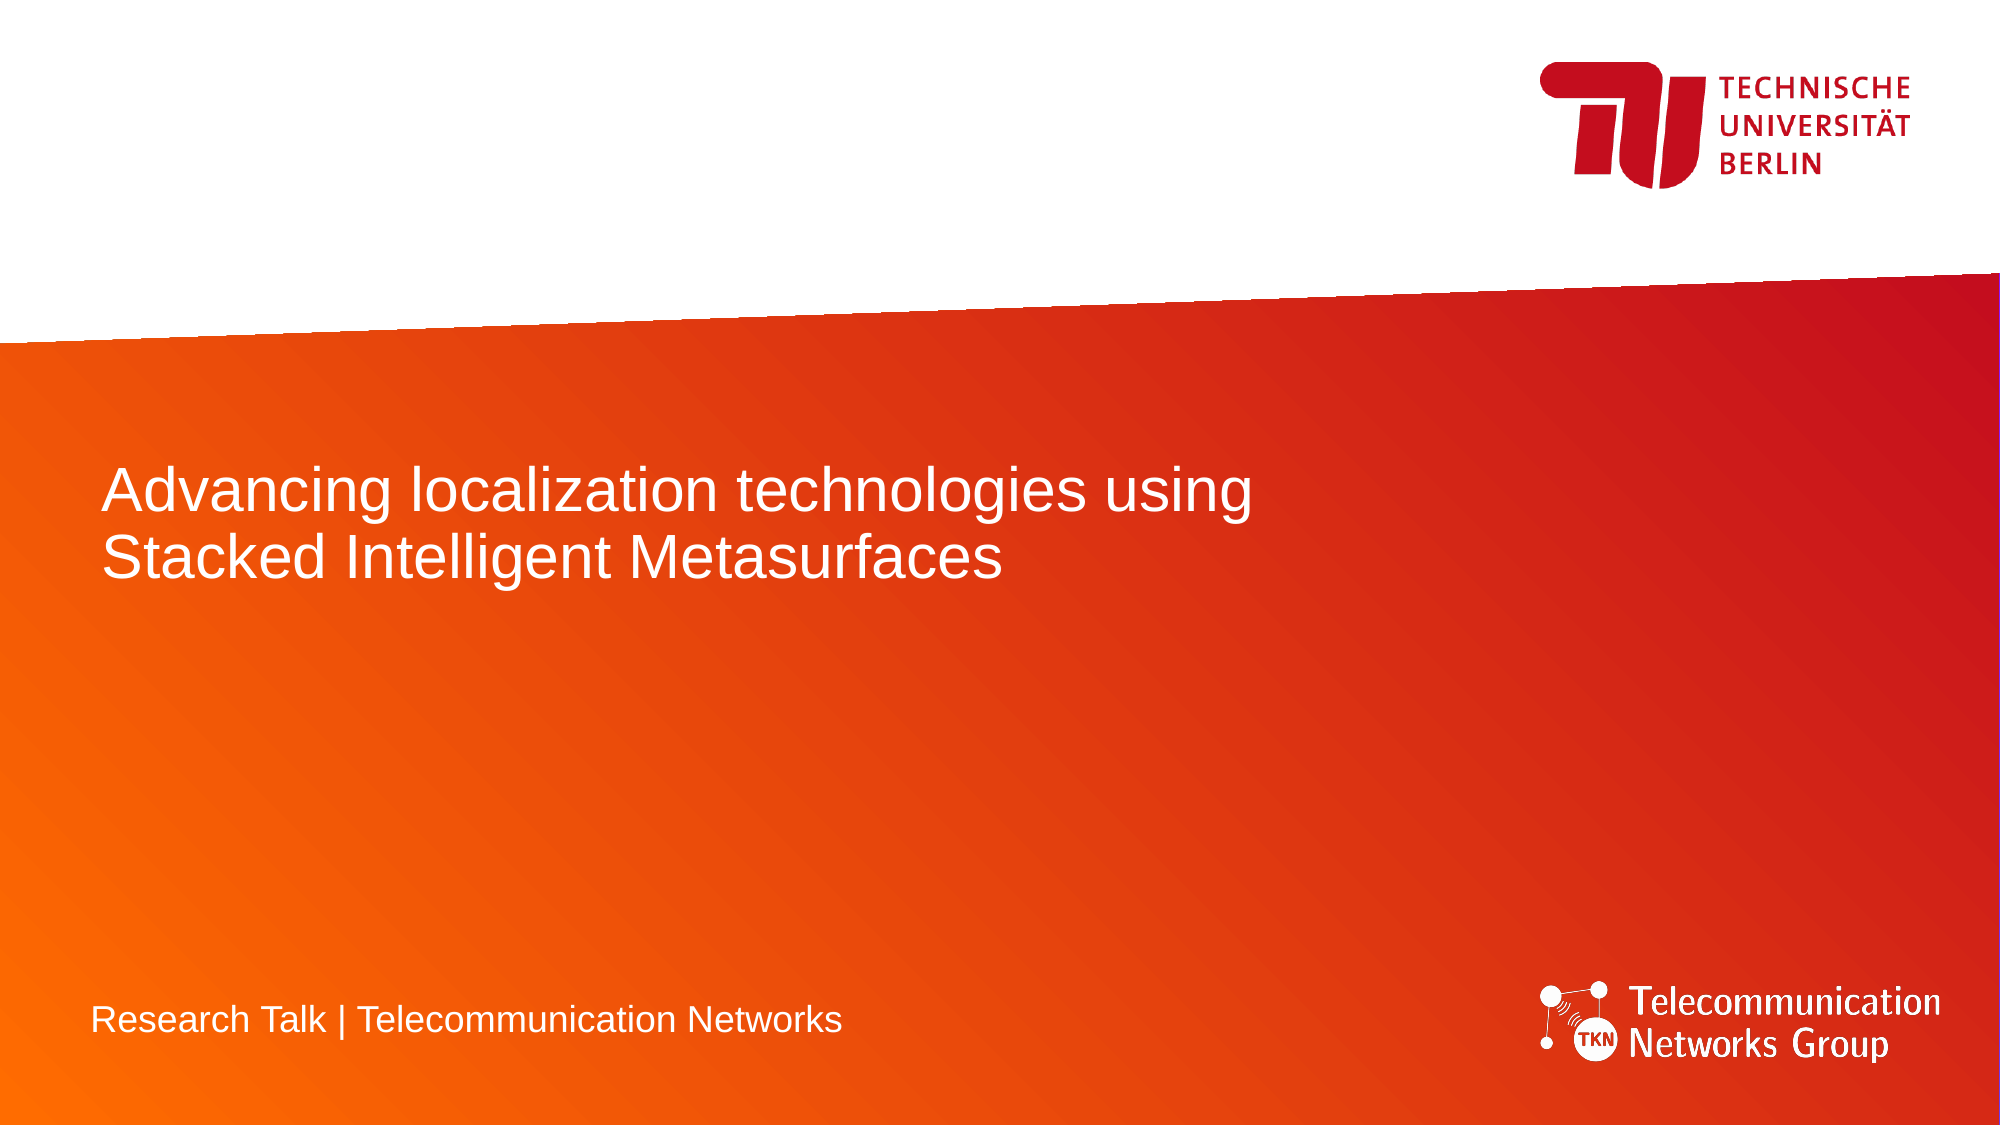

# Advancing localization technologies using Stacked Intelligent Metasurfaces
Research Talk | Telecommunication Networks